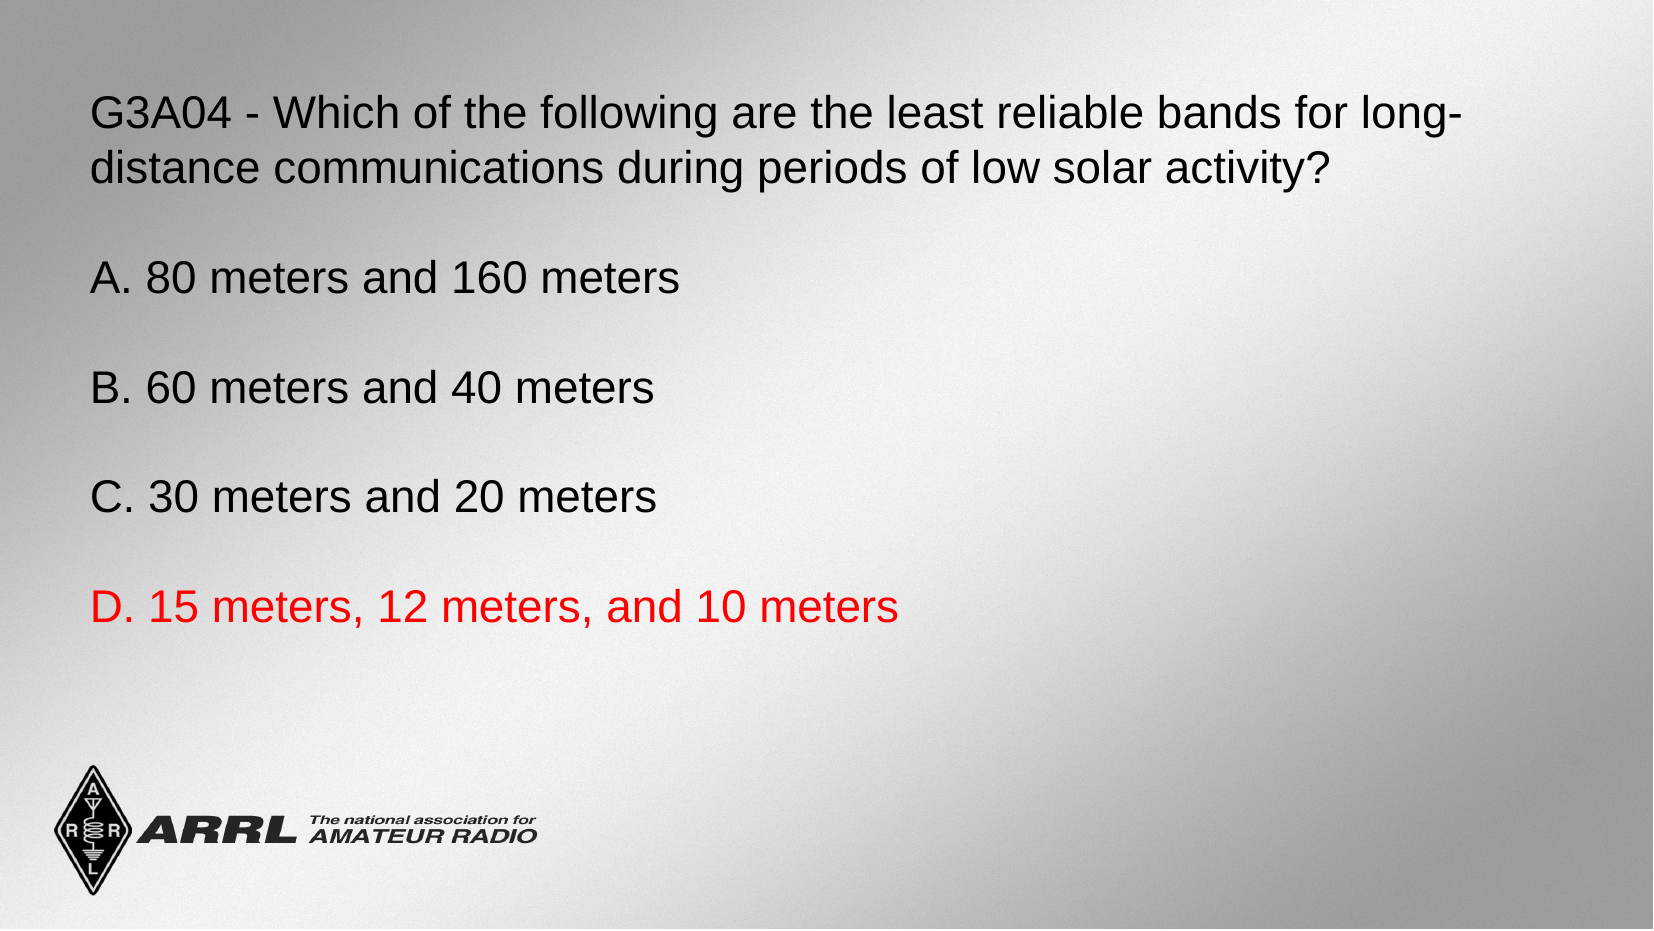

G3A04 - Which of the following are the least reliable bands for long-distance communications during periods of low solar activity?

A. 80 meters and 160 meters

B. 60 meters and 40 meters

C. 30 meters and 20 meters

D. 15 meters, 12 meters, and 10 meters